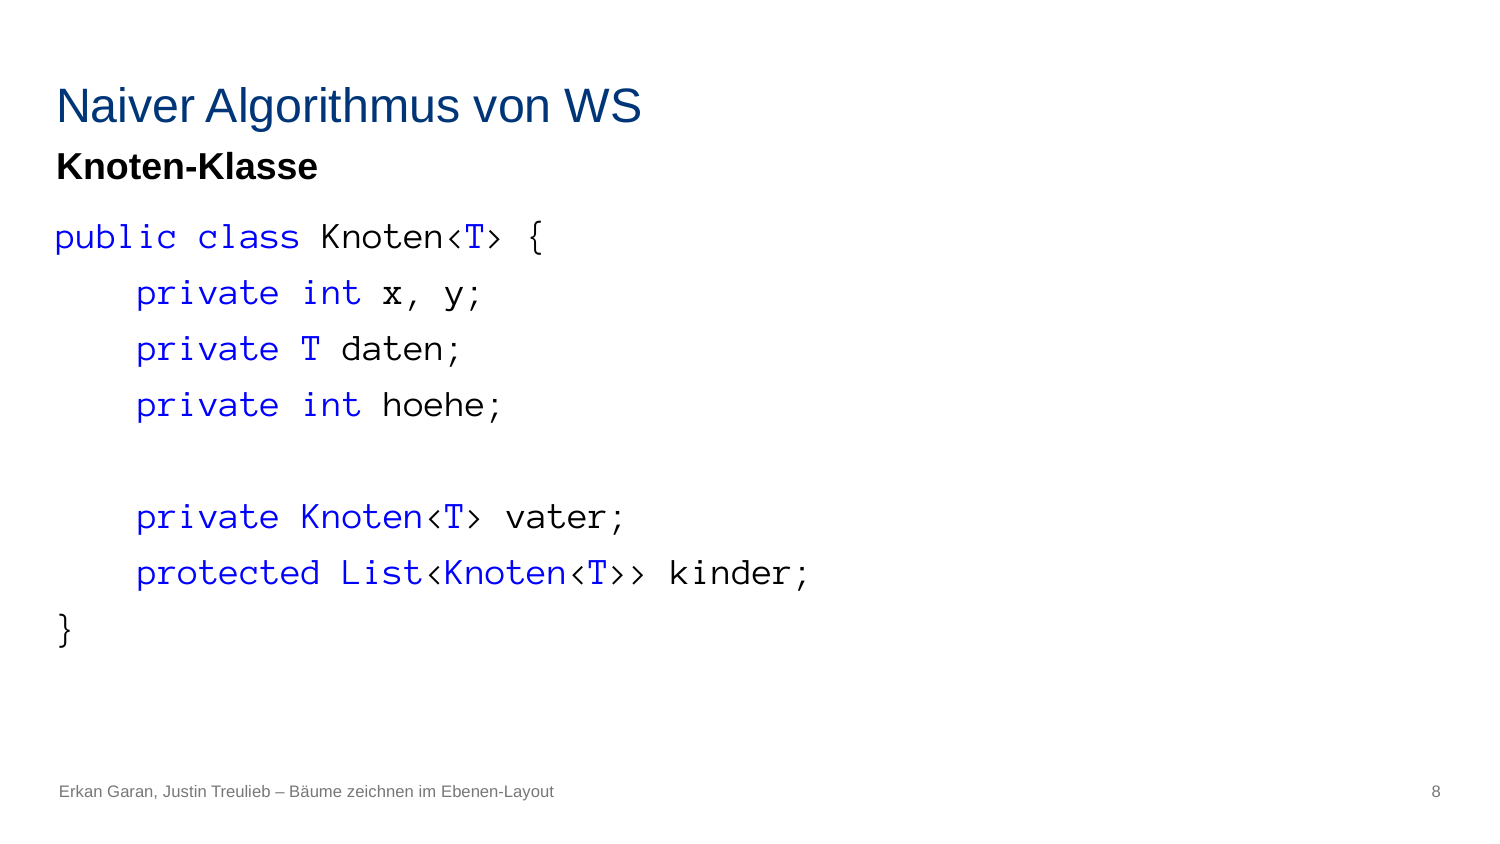

# Naiver Algorithmus von WS
Knoten-Klasse
public class Knoten<T> {
    private int x, y;
    private T daten;
    private int hoehe;

    private Knoten<T> vater;
    protected List<Knoten<T>> kinder;
}
Erkan Garan, Justin Treulieb – Bäume zeichnen im Ebenen-Layout